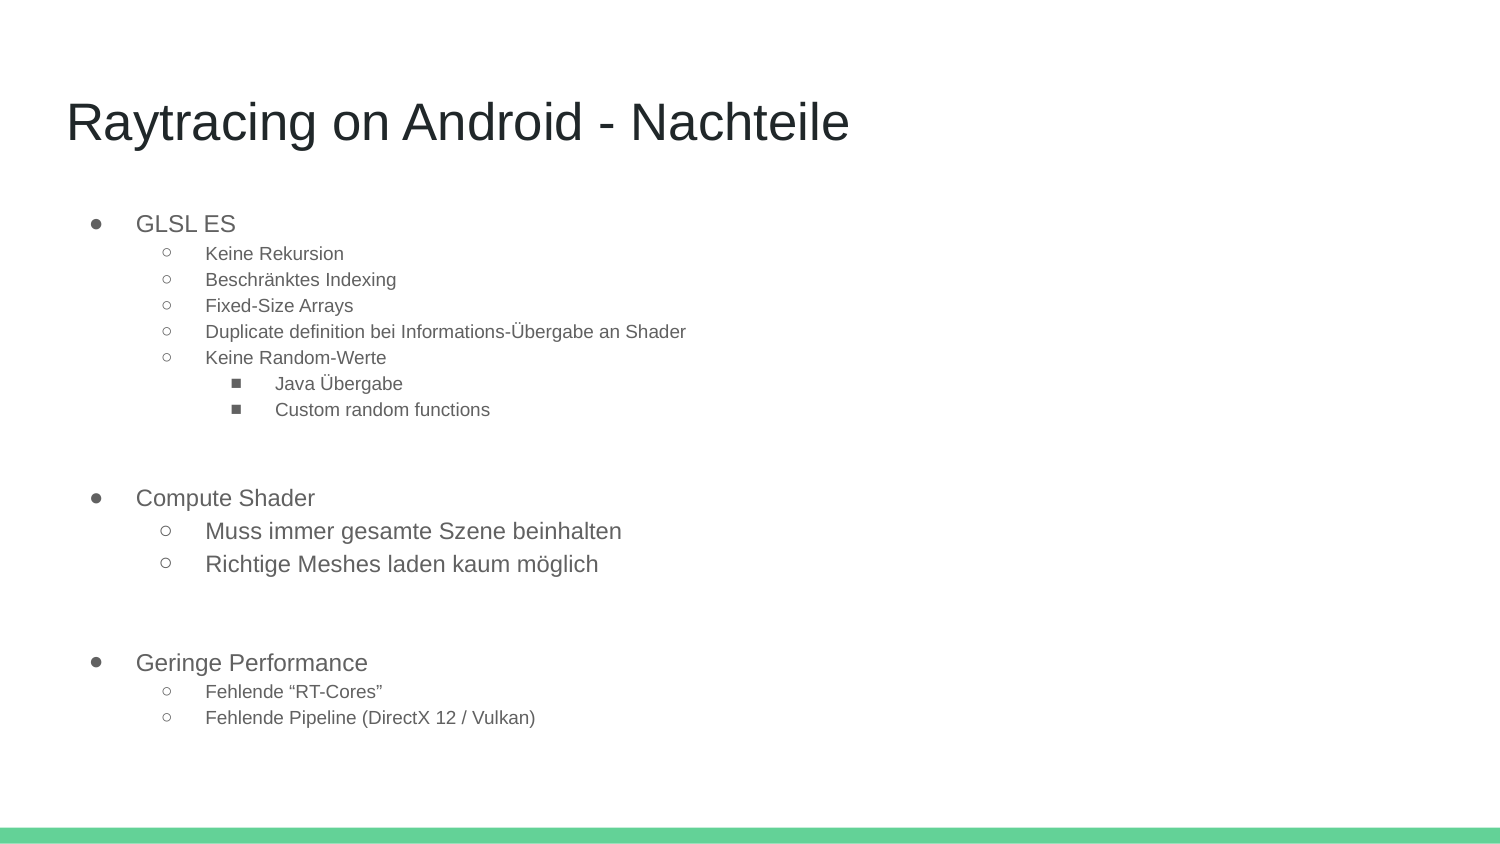

# Raytracing on Android - Nachteile
GLSL ES
Keine Rekursion
Beschränktes Indexing
Fixed-Size Arrays
Duplicate definition bei Informations-Übergabe an Shader
Keine Random-Werte
Java Übergabe
Custom random functions

Compute Shader
Muss immer gesamte Szene beinhalten
Richtige Meshes laden kaum möglich

Geringe Performance
Fehlende “RT-Cores”
Fehlende Pipeline (DirectX 12 / Vulkan)